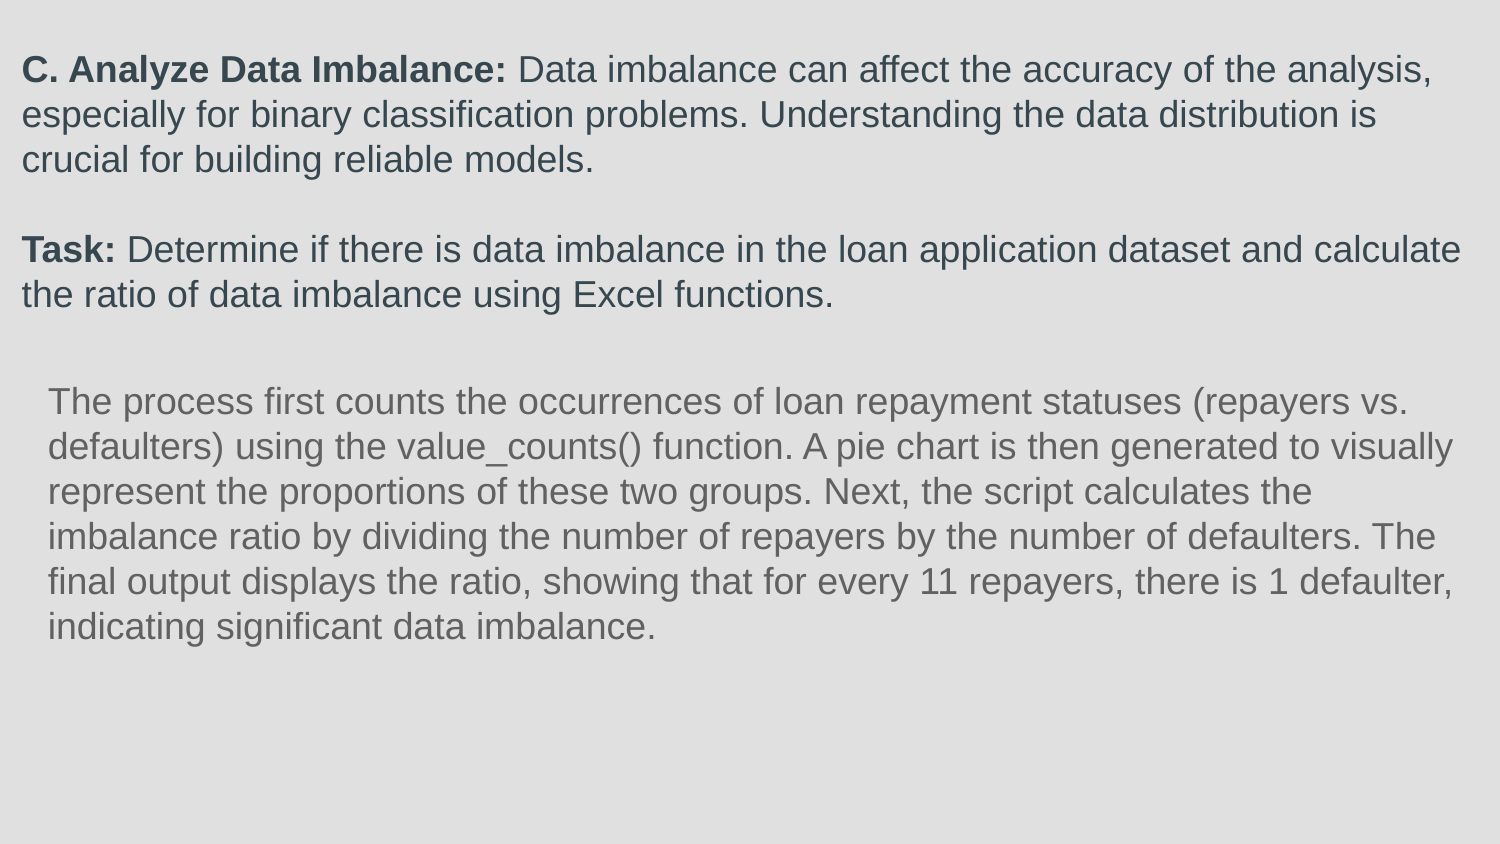

C. Analyze Data Imbalance: Data imbalance can affect the accuracy of the analysis, especially for binary classification problems. Understanding the data distribution is crucial for building reliable models.

Task: Determine if there is data imbalance in the loan application dataset and calculate the ratio of data imbalance using Excel functions.

The process first counts the occurrences of loan repayment statuses (repayers vs. defaulters) using the value_counts() function. A pie chart is then generated to visually represent the proportions of these two groups. Next, the script calculates the imbalance ratio by dividing the number of repayers by the number of defaulters. The final output displays the ratio, showing that for every 11 repayers, there is 1 defaulter, indicating significant data imbalance.